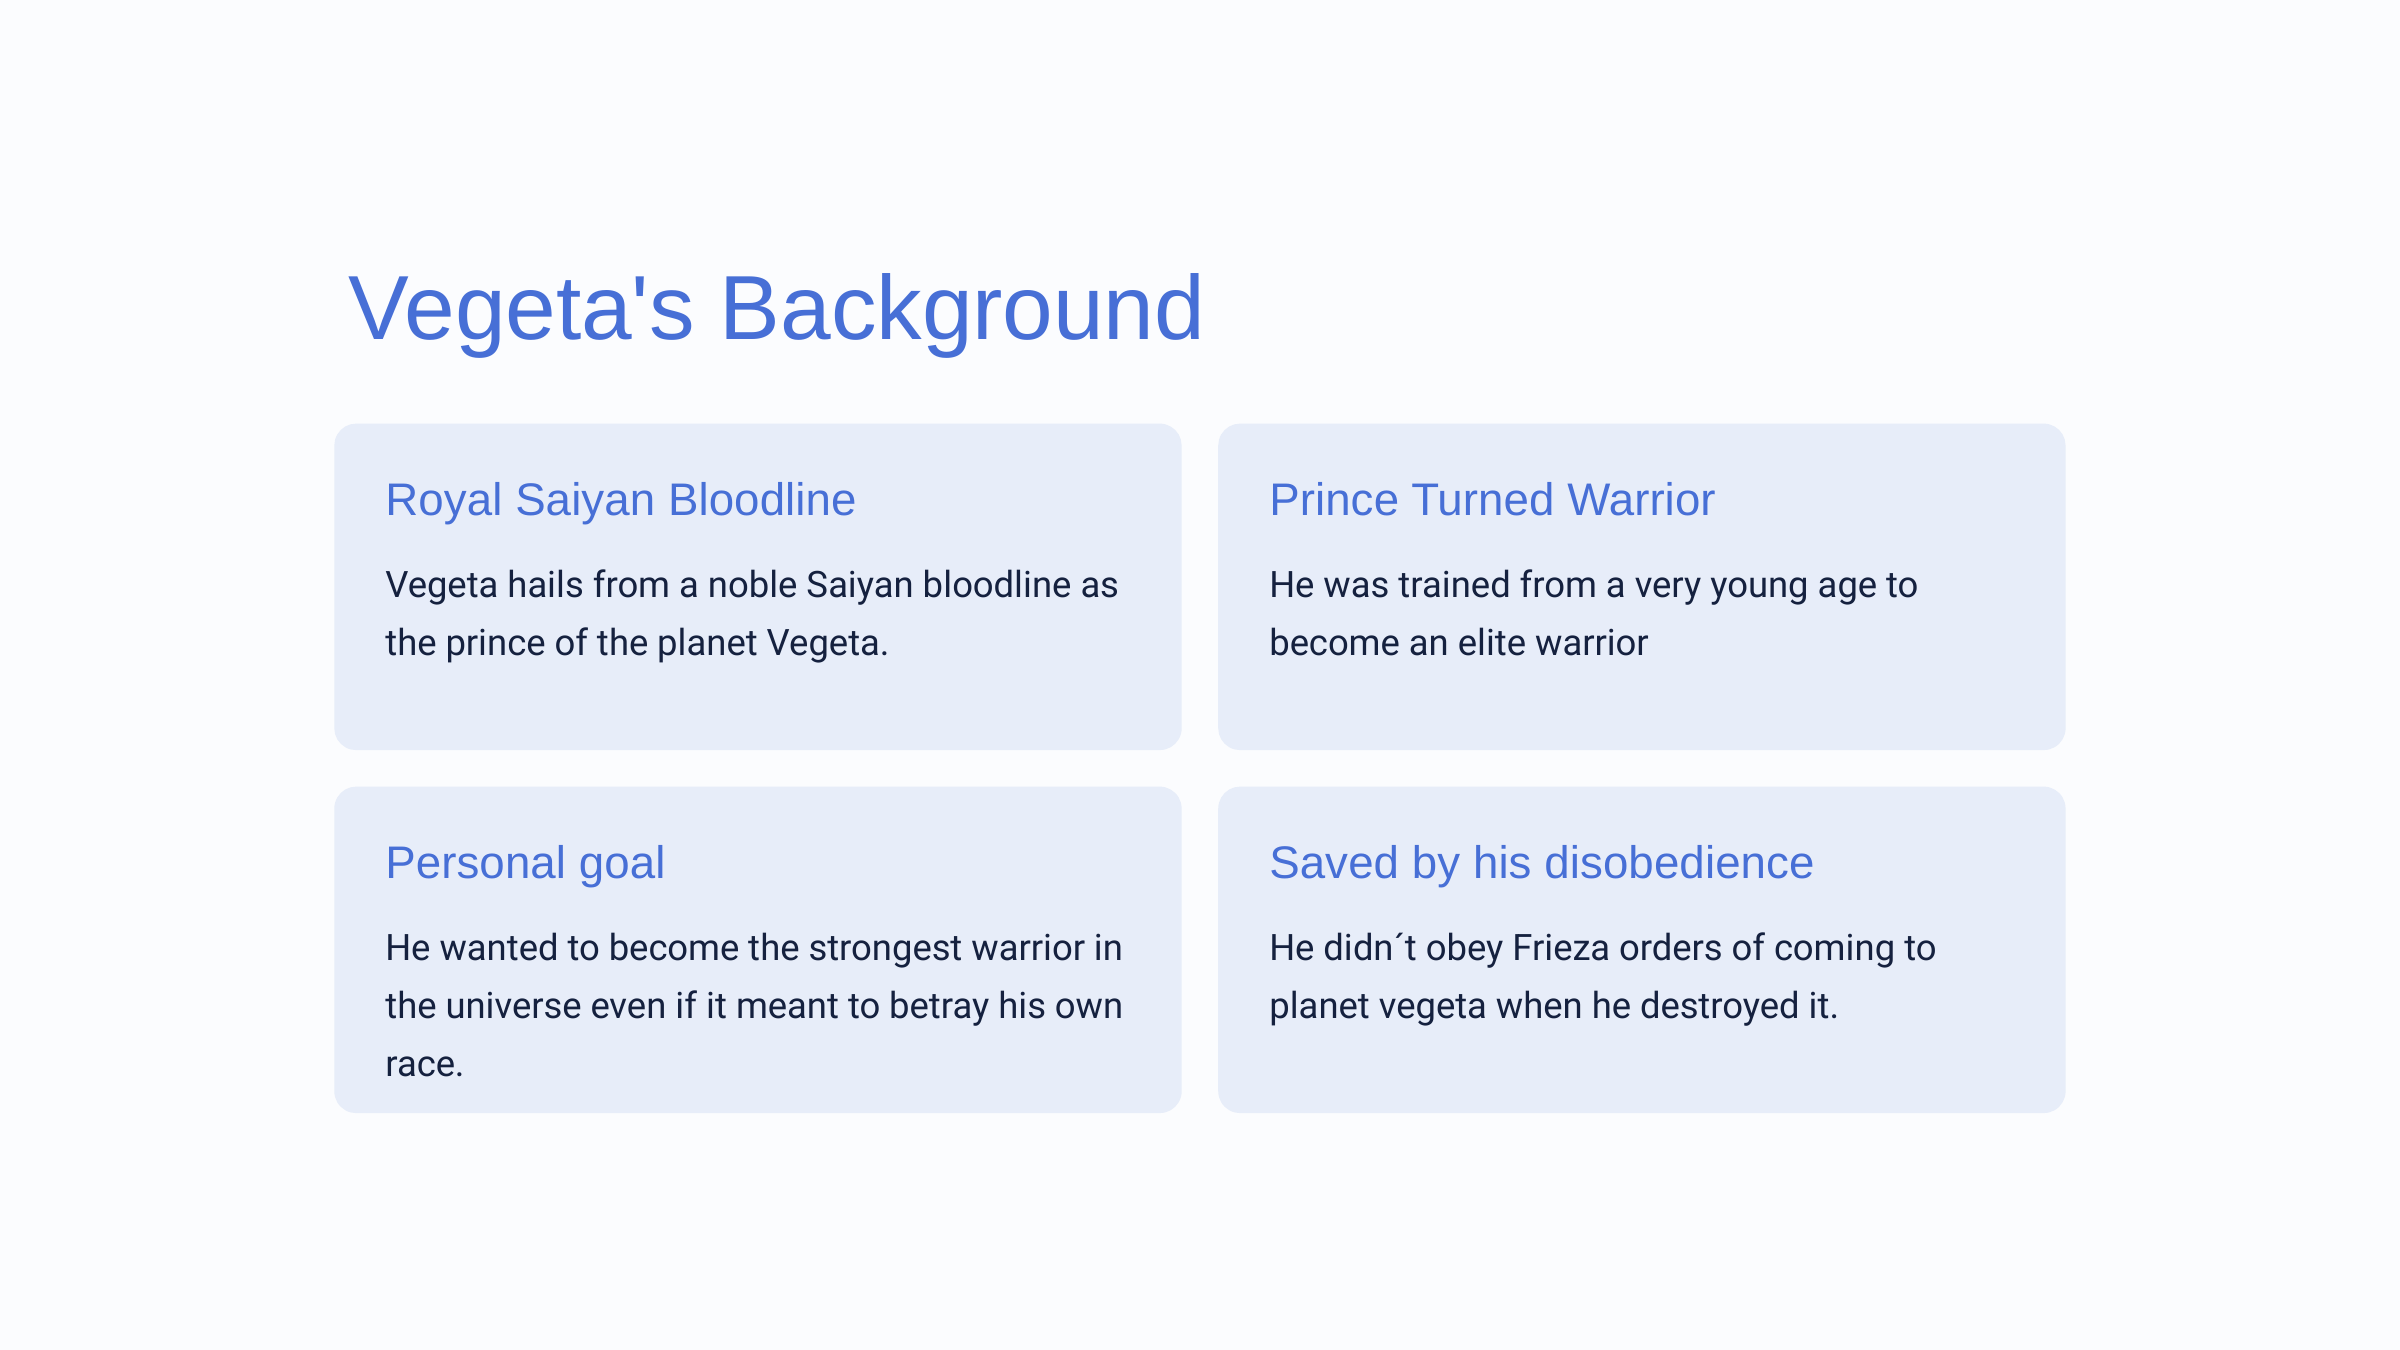

Vegeta's Background

Royal Saiyan Bloodline
Prince Turned Warrior
Vegeta hails from a noble Saiyan bloodline as the prince of the planet Vegeta.
He was trained from a very young age to become an elite warrior

Personal goal
Saved by his disobedience
He wanted to become the strongest warrior in the universe even if it meant to betray his own race.
He didn´t obey Frieza orders of coming to planet vegeta when he destroyed it.